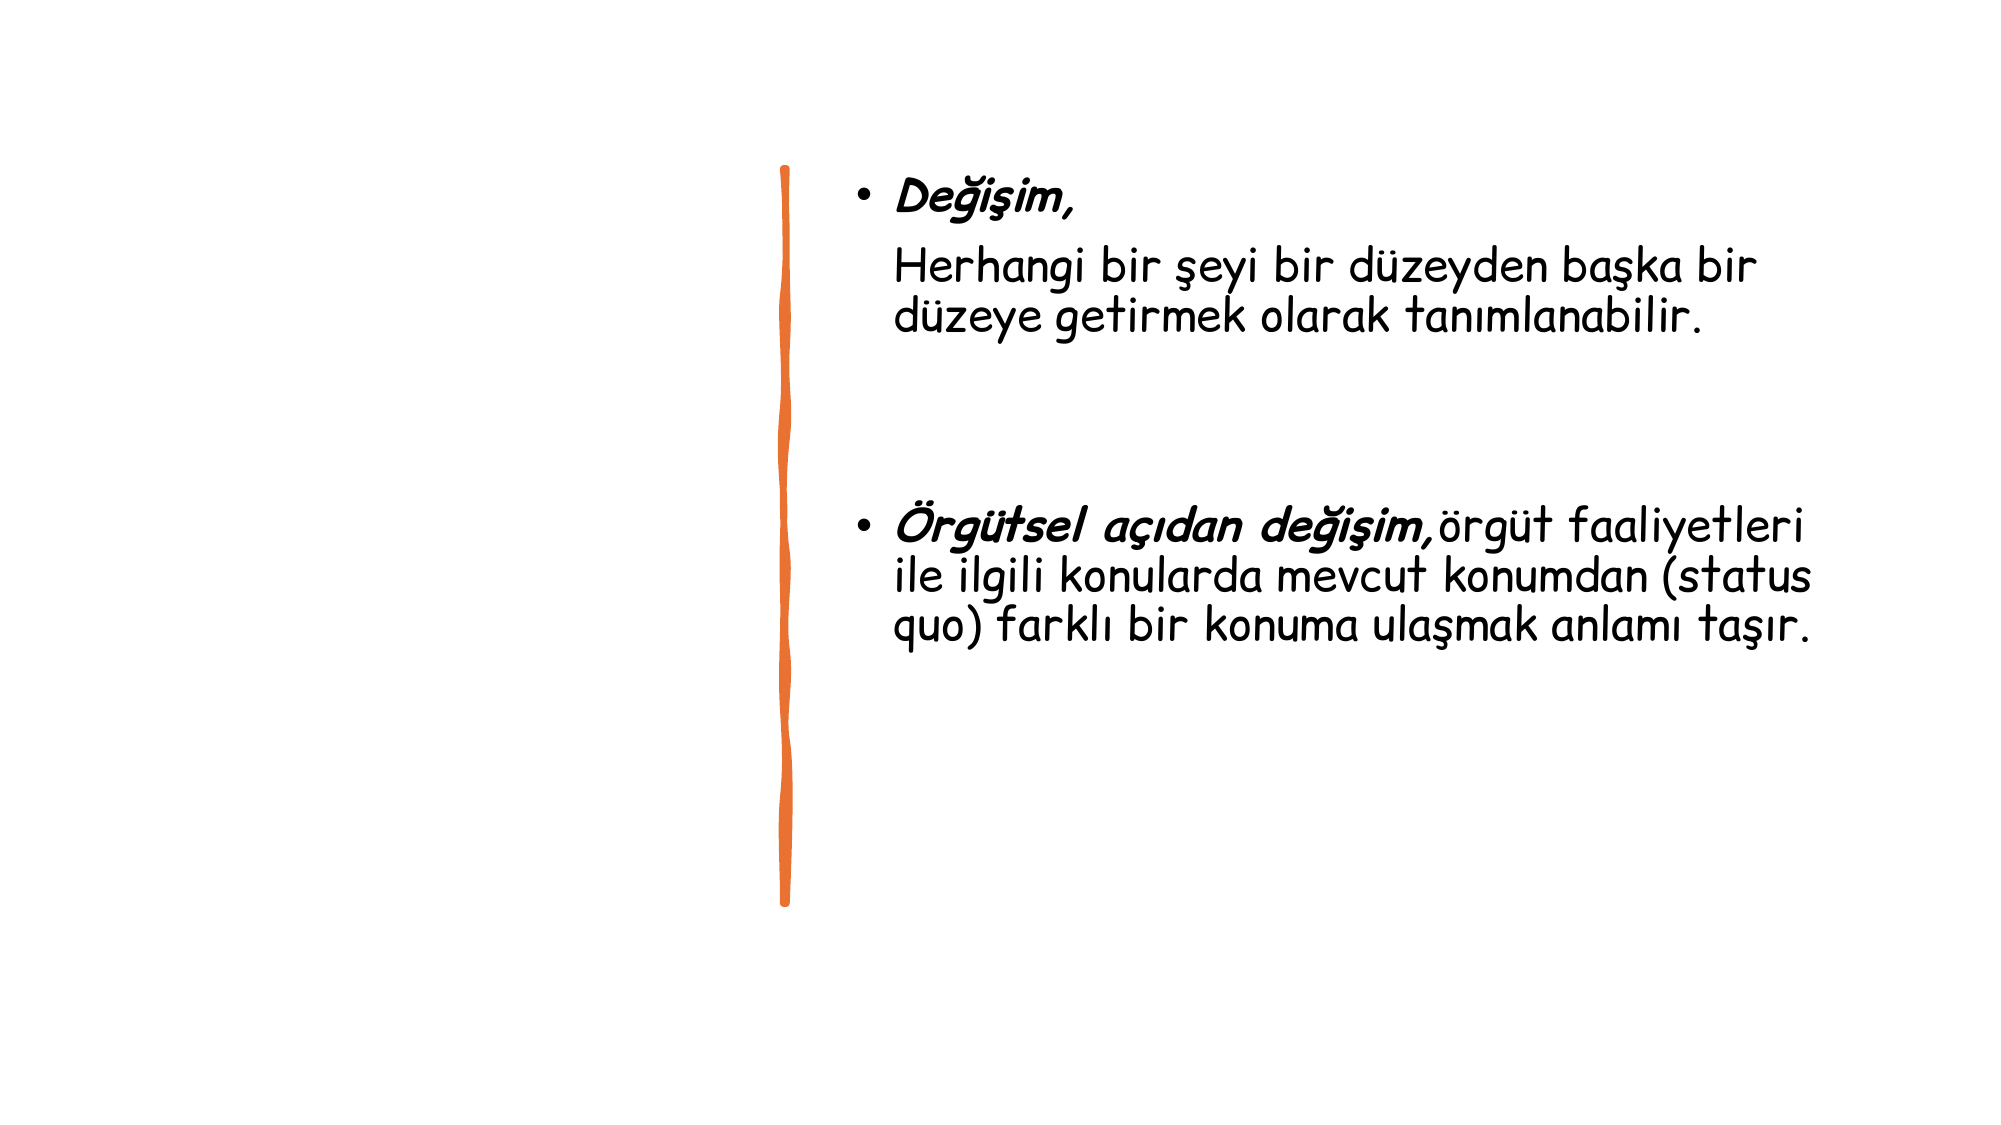

Değişim,
	Herhangi bir şeyi bir düzeyden başka bir düzeye getirmek olarak tanımlanabilir.

Örgütsel açıdan değişim,örgüt faaliyetleri ile ilgili konularda mevcut konumdan (status quo) farklı bir konuma ulaşmak anlamı taşır.